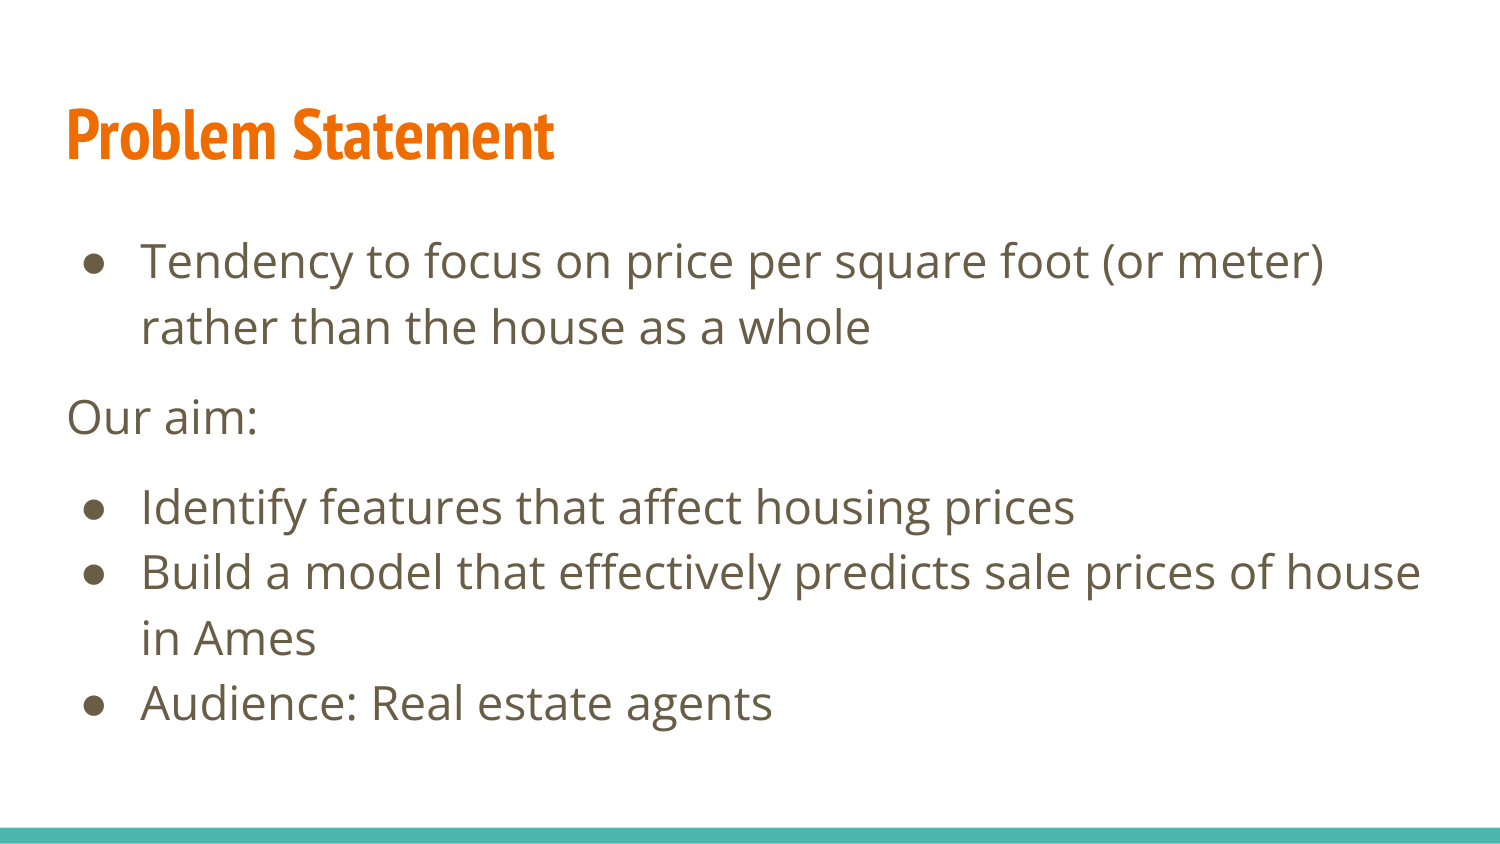

# Problem Statement
Tendency to focus on price per square foot (or meter) rather than the house as a whole
Our aim:
Identify features that affect housing prices
Build a model that effectively predicts sale prices of house in Ames
Audience: Real estate agents